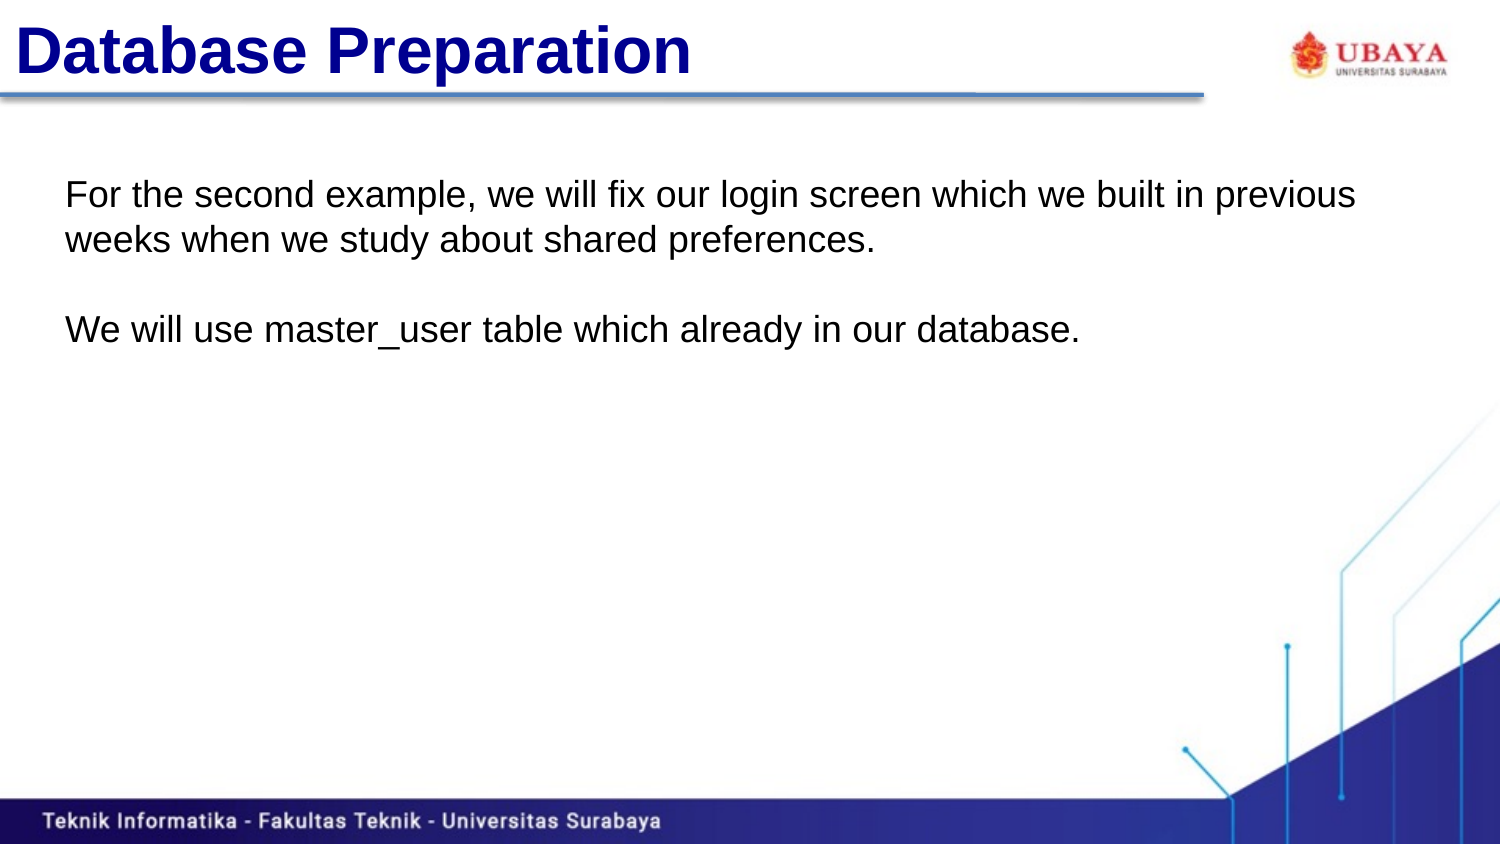

Database Preparation

For the second example, we will fix our login screen which we built in previous weeks when we study about shared preferences.

We will use master_user table which already in our database.